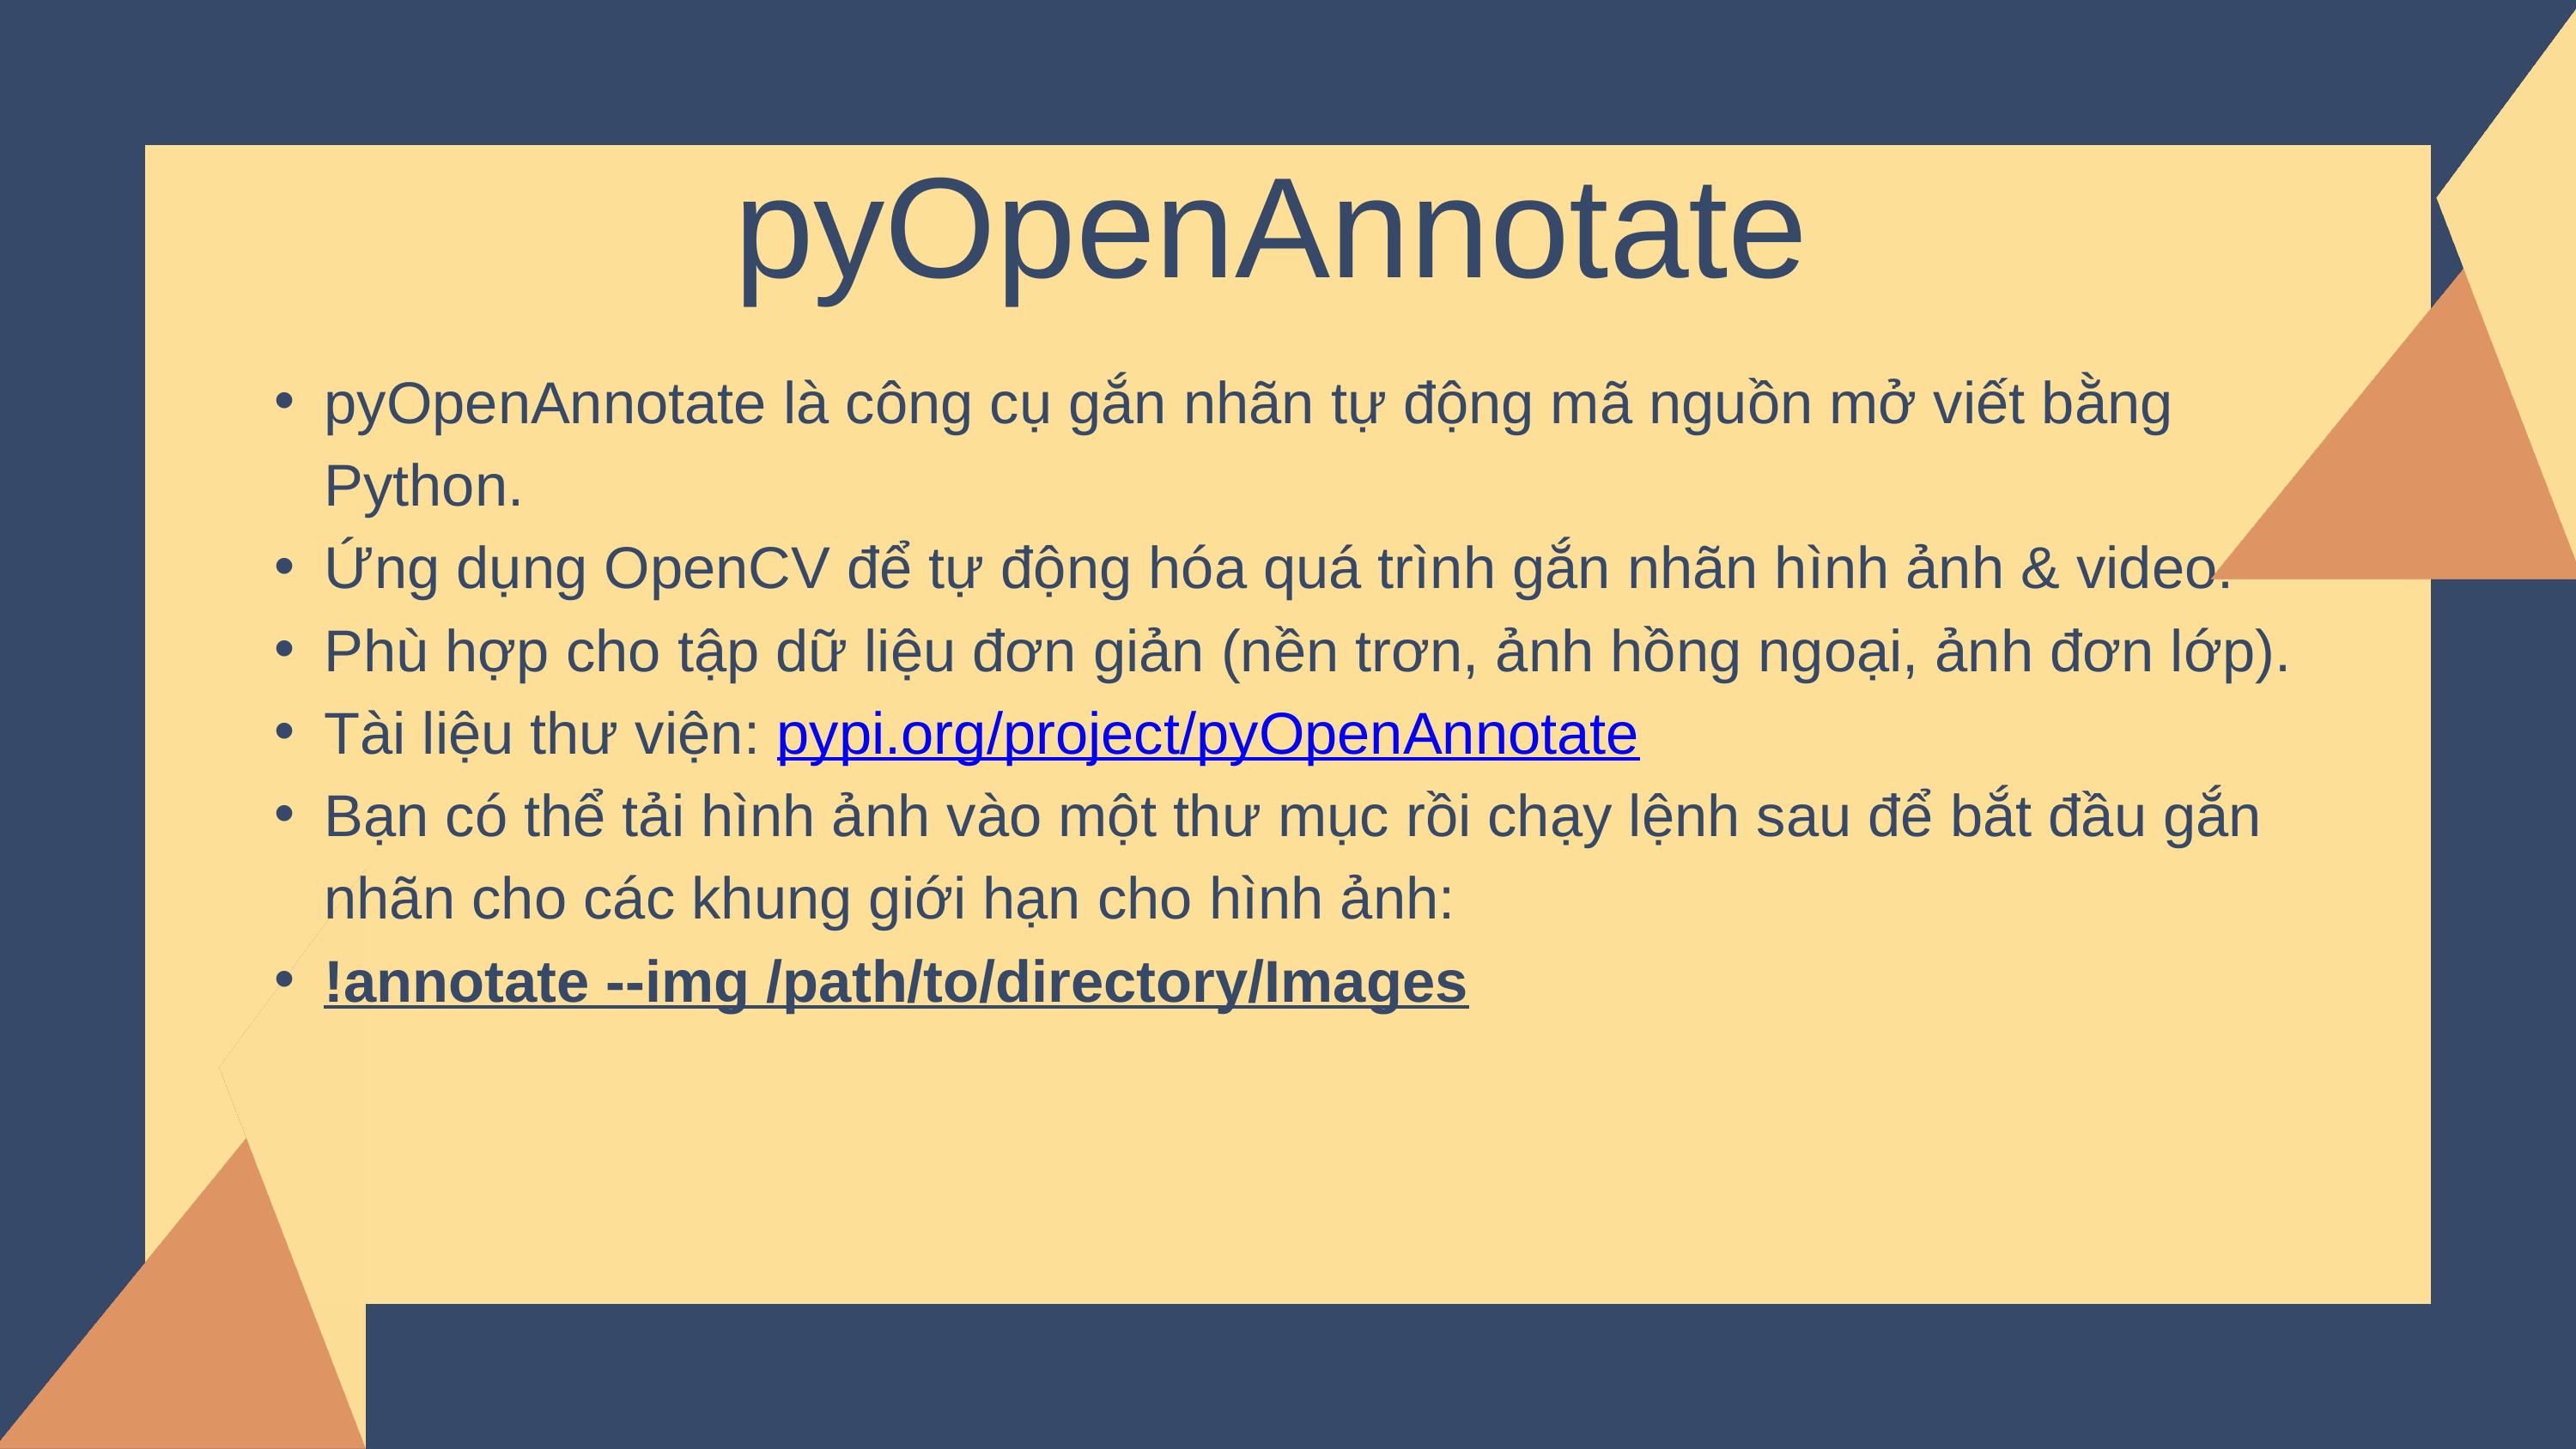

pyOpenAnnotate
pyOpenAnnotate là công cụ gắn nhãn tự động mã nguồn mở viết bằng Python.
Ứng dụng OpenCV để tự động hóa quá trình gắn nhãn hình ảnh & video.
Phù hợp cho tập dữ liệu đơn giản (nền trơn, ảnh hồng ngoại, ảnh đơn lớp).
Tài liệu thư viện: pypi.org/project/pyOpenAnnotate
Bạn có thể tải hình ảnh vào một thư mục rồi chạy lệnh sau để bắt đầu gắn nhãn cho các khung giới hạn cho hình ảnh:
!annotate --img /path/to/directory/Images